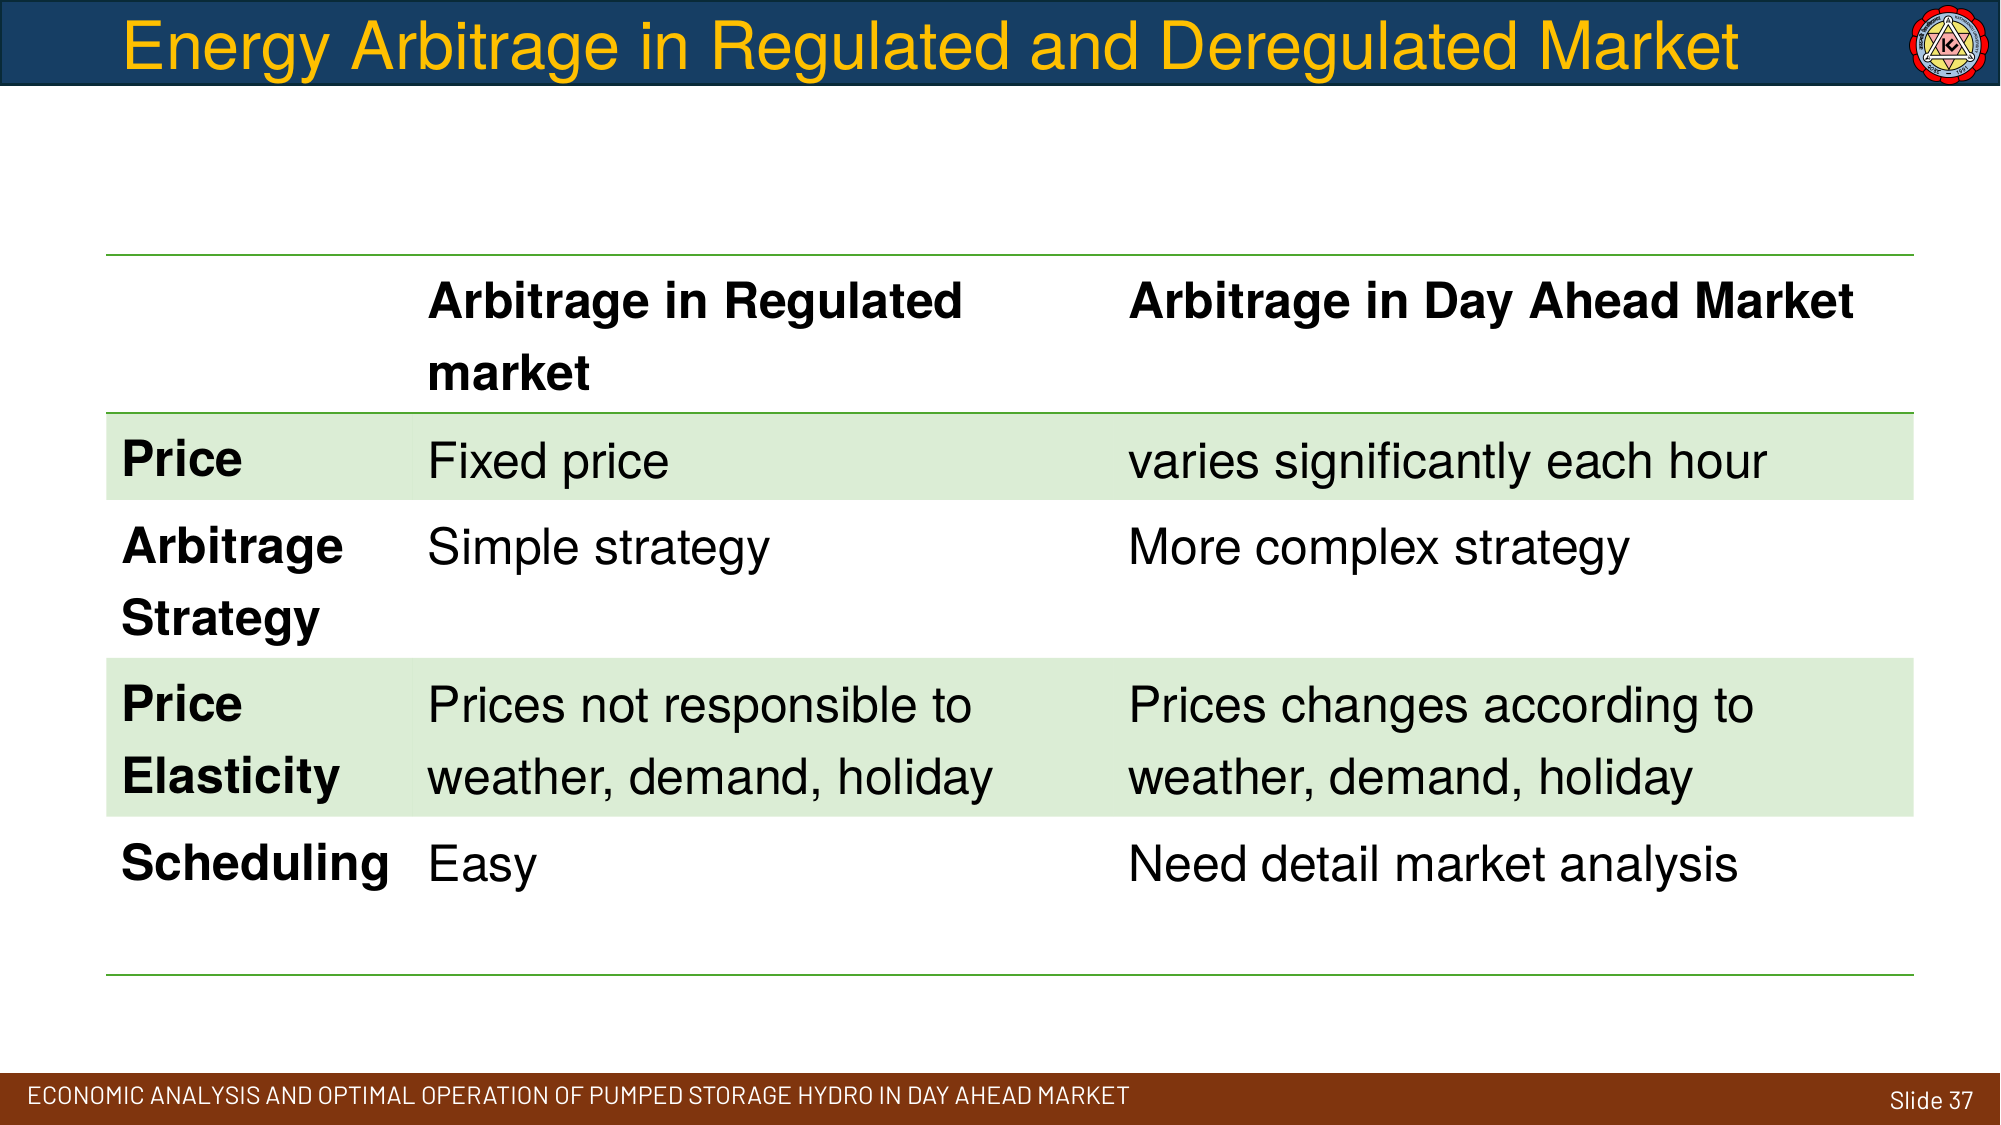

# Energy Arbitrage in Regulated and Deregulated Market
|  | Arbitrage in Regulated market | Arbitrage in Day Ahead Market |
| --- | --- | --- |
| Price | Fixed price | varies significantly each hour |
| Arbitrage Strategy | Simple strategy | More complex strategy |
| Price Elasticity | Prices not responsible to weather, demand, holiday | Prices changes according to weather, demand, holiday |
| Scheduling | Easy | Need detail market analysis |
ECONOMIC ANALYSIS AND OPTIMAL OPERATION OF PUMPED STORAGE HYDRO IN DAY AHEAD MARKET
Slide 37